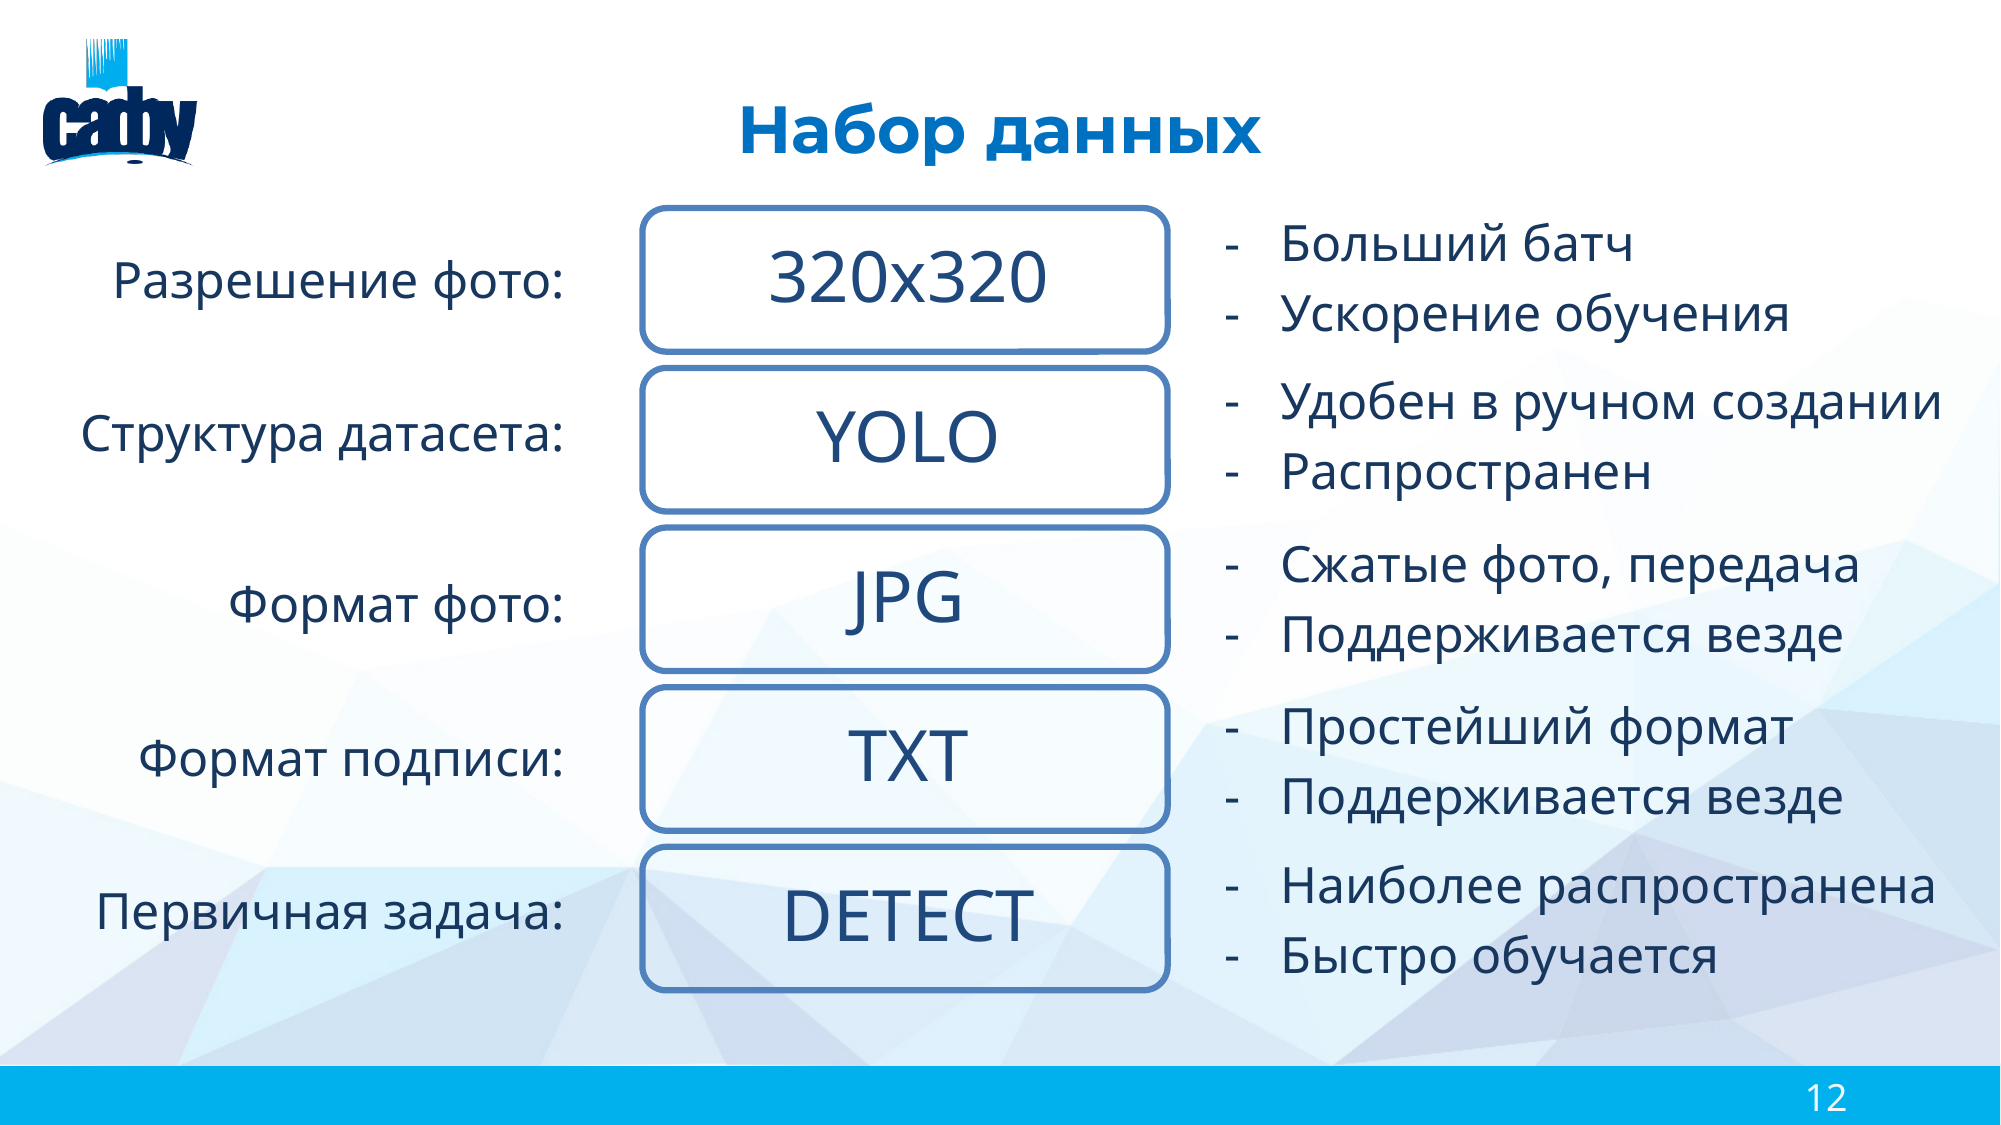

# Набор данных
Больший батч
Ускорение обучения
320х320
YOLO
JPG
TXT
DETECT
Разрешение фото:
Удобен в ручном создании
Распространен
Структура датасета:
Сжатые фото, передача
Поддерживается везде
Формат фото:
Простейший формат
Поддерживается везде
Формат подписи:
Наиболее распространена
Быстро обучается
Первичная задача:
12